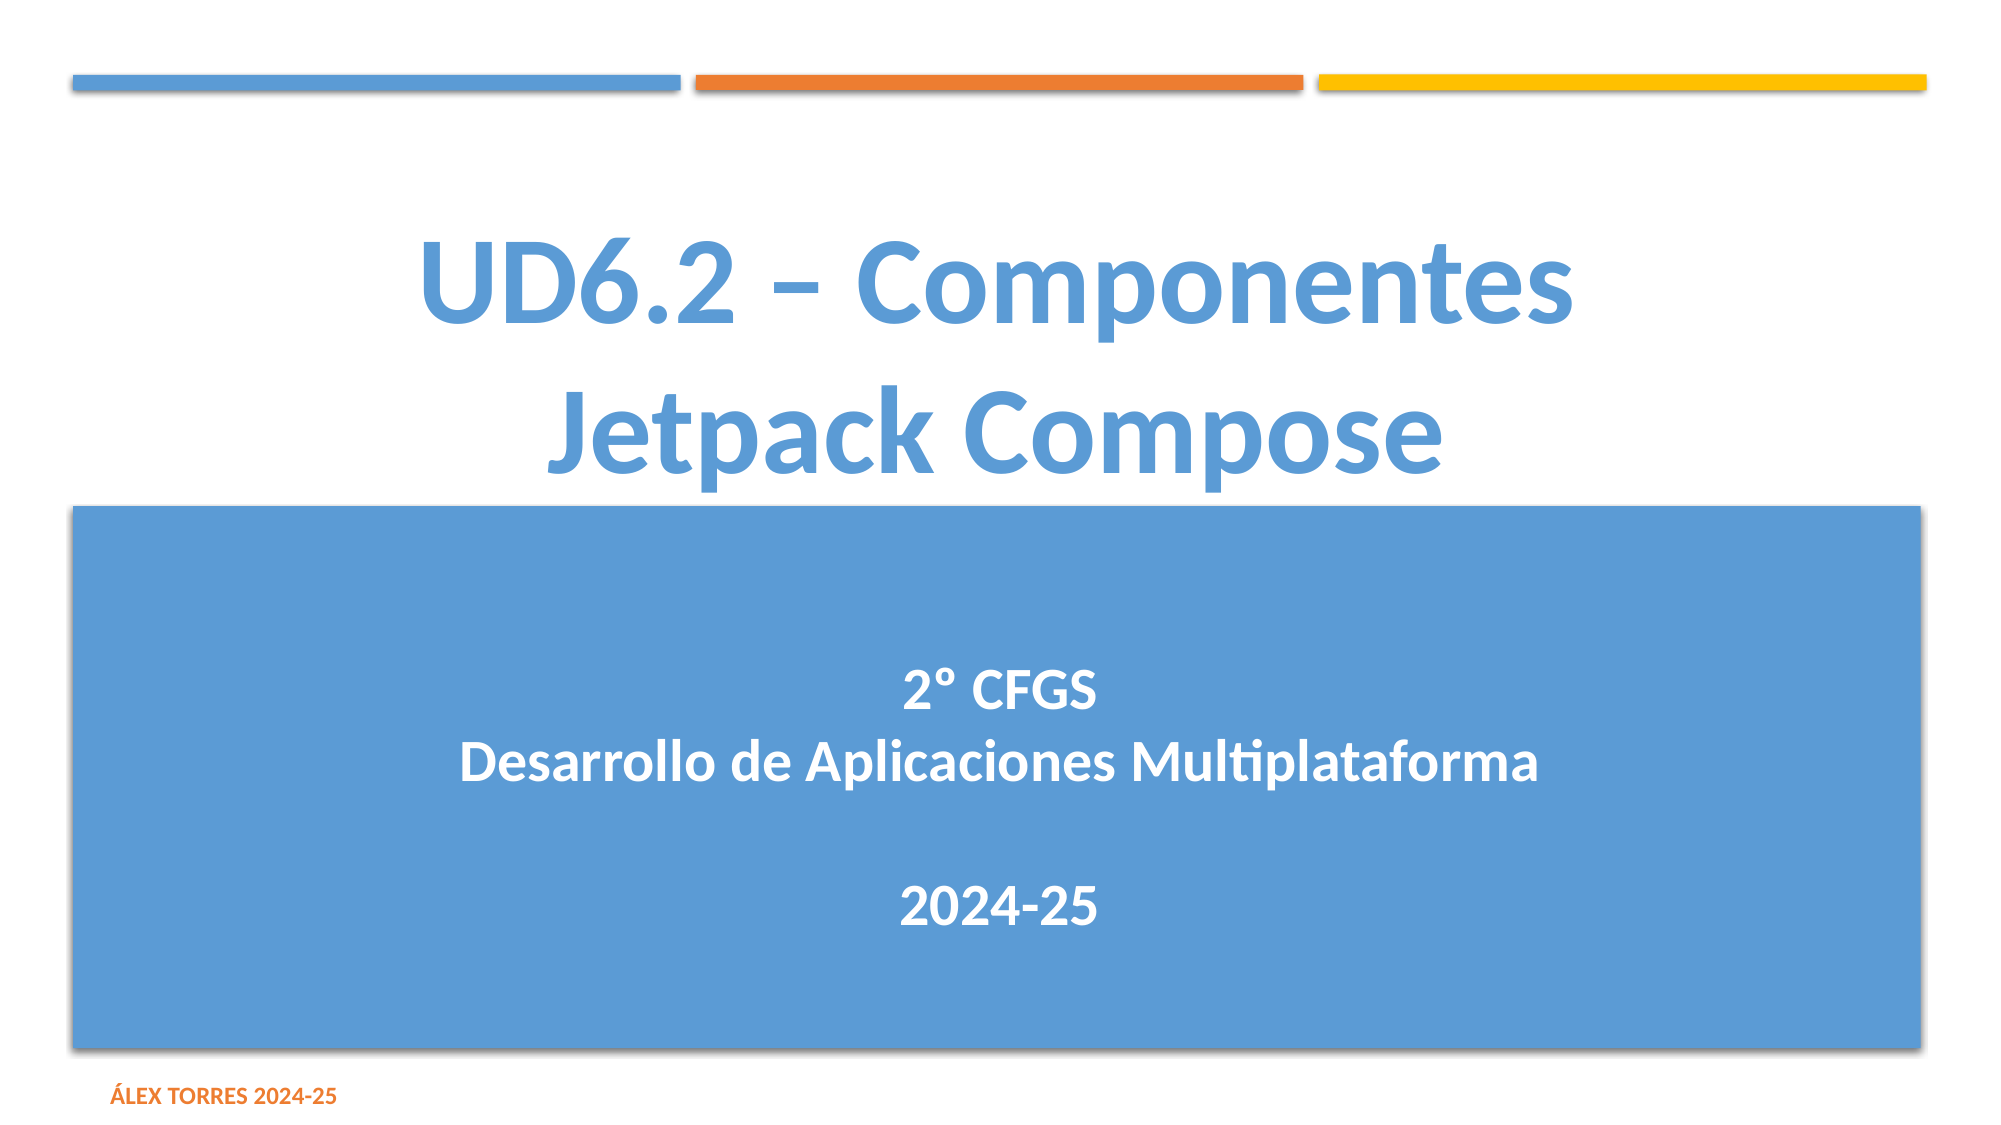

# UD6.2 – Componentes Jetpack Compose
2º CFGS
Desarrollo de Aplicaciones Multiplataforma

2024-25